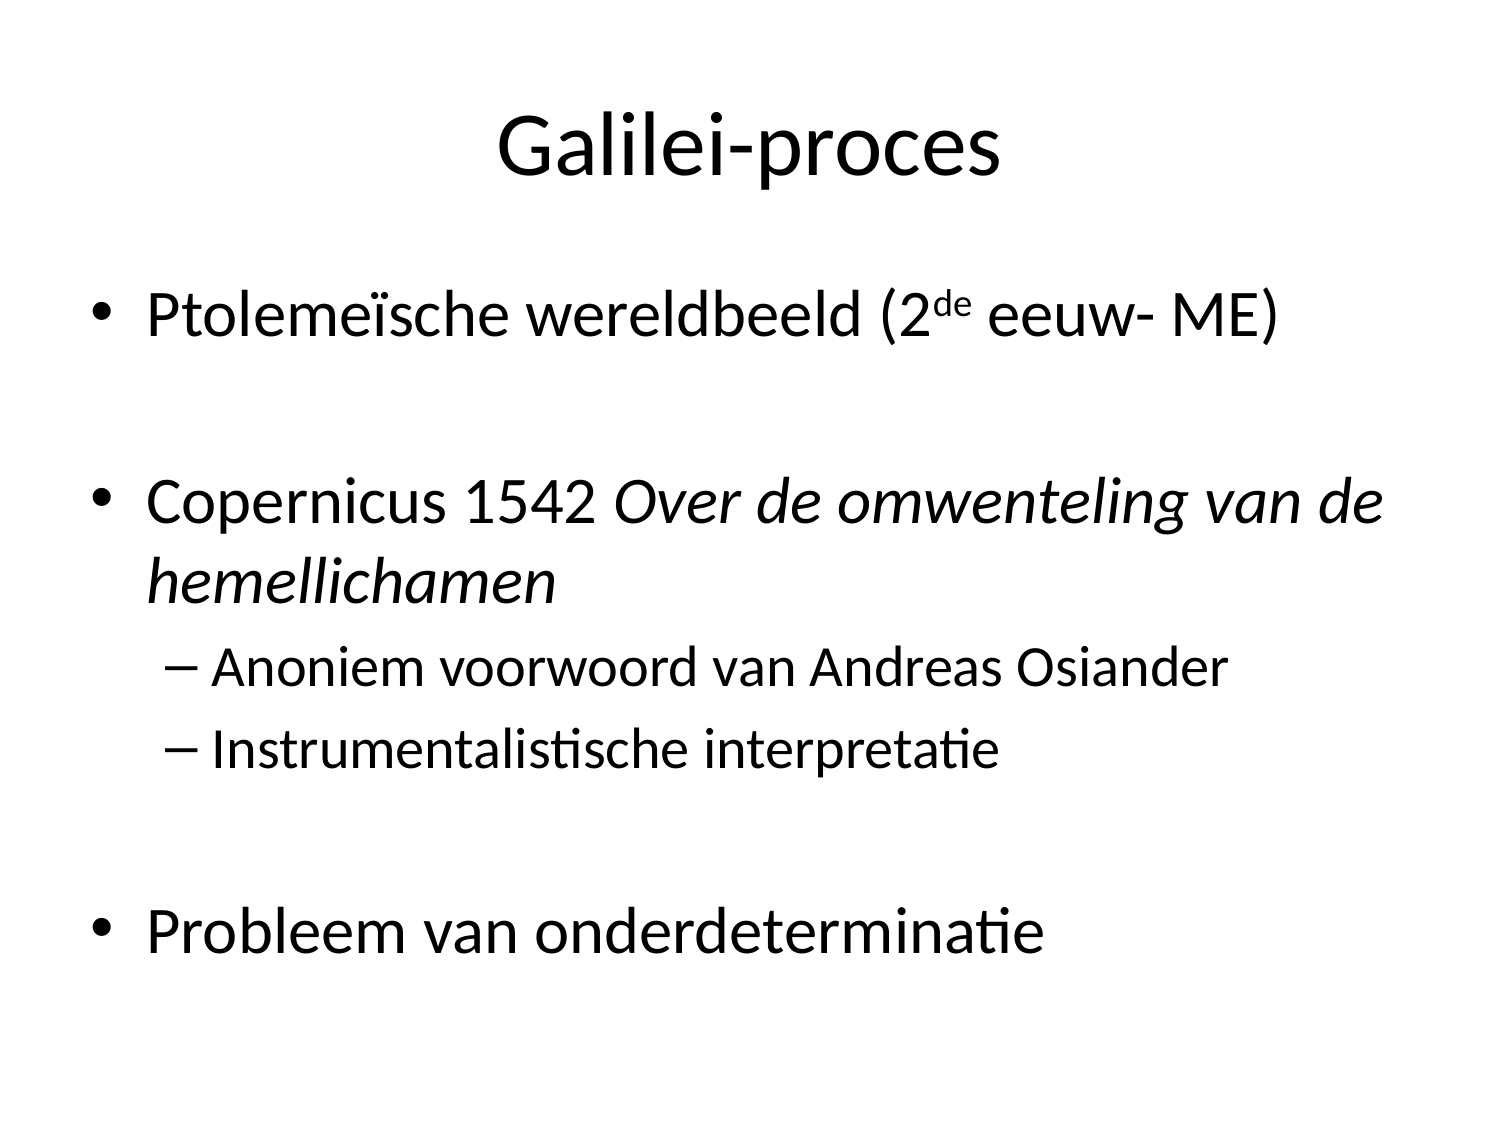

# Galilei-proces
Ptolemeïsche wereldbeeld (2de eeuw- ME)

Copernicus 1542 Over de omwenteling van de hemellichamen
Anoniem voorwoord van Andreas Osiander
Instrumentalistische interpretatie

Probleem van onderdeterminatie